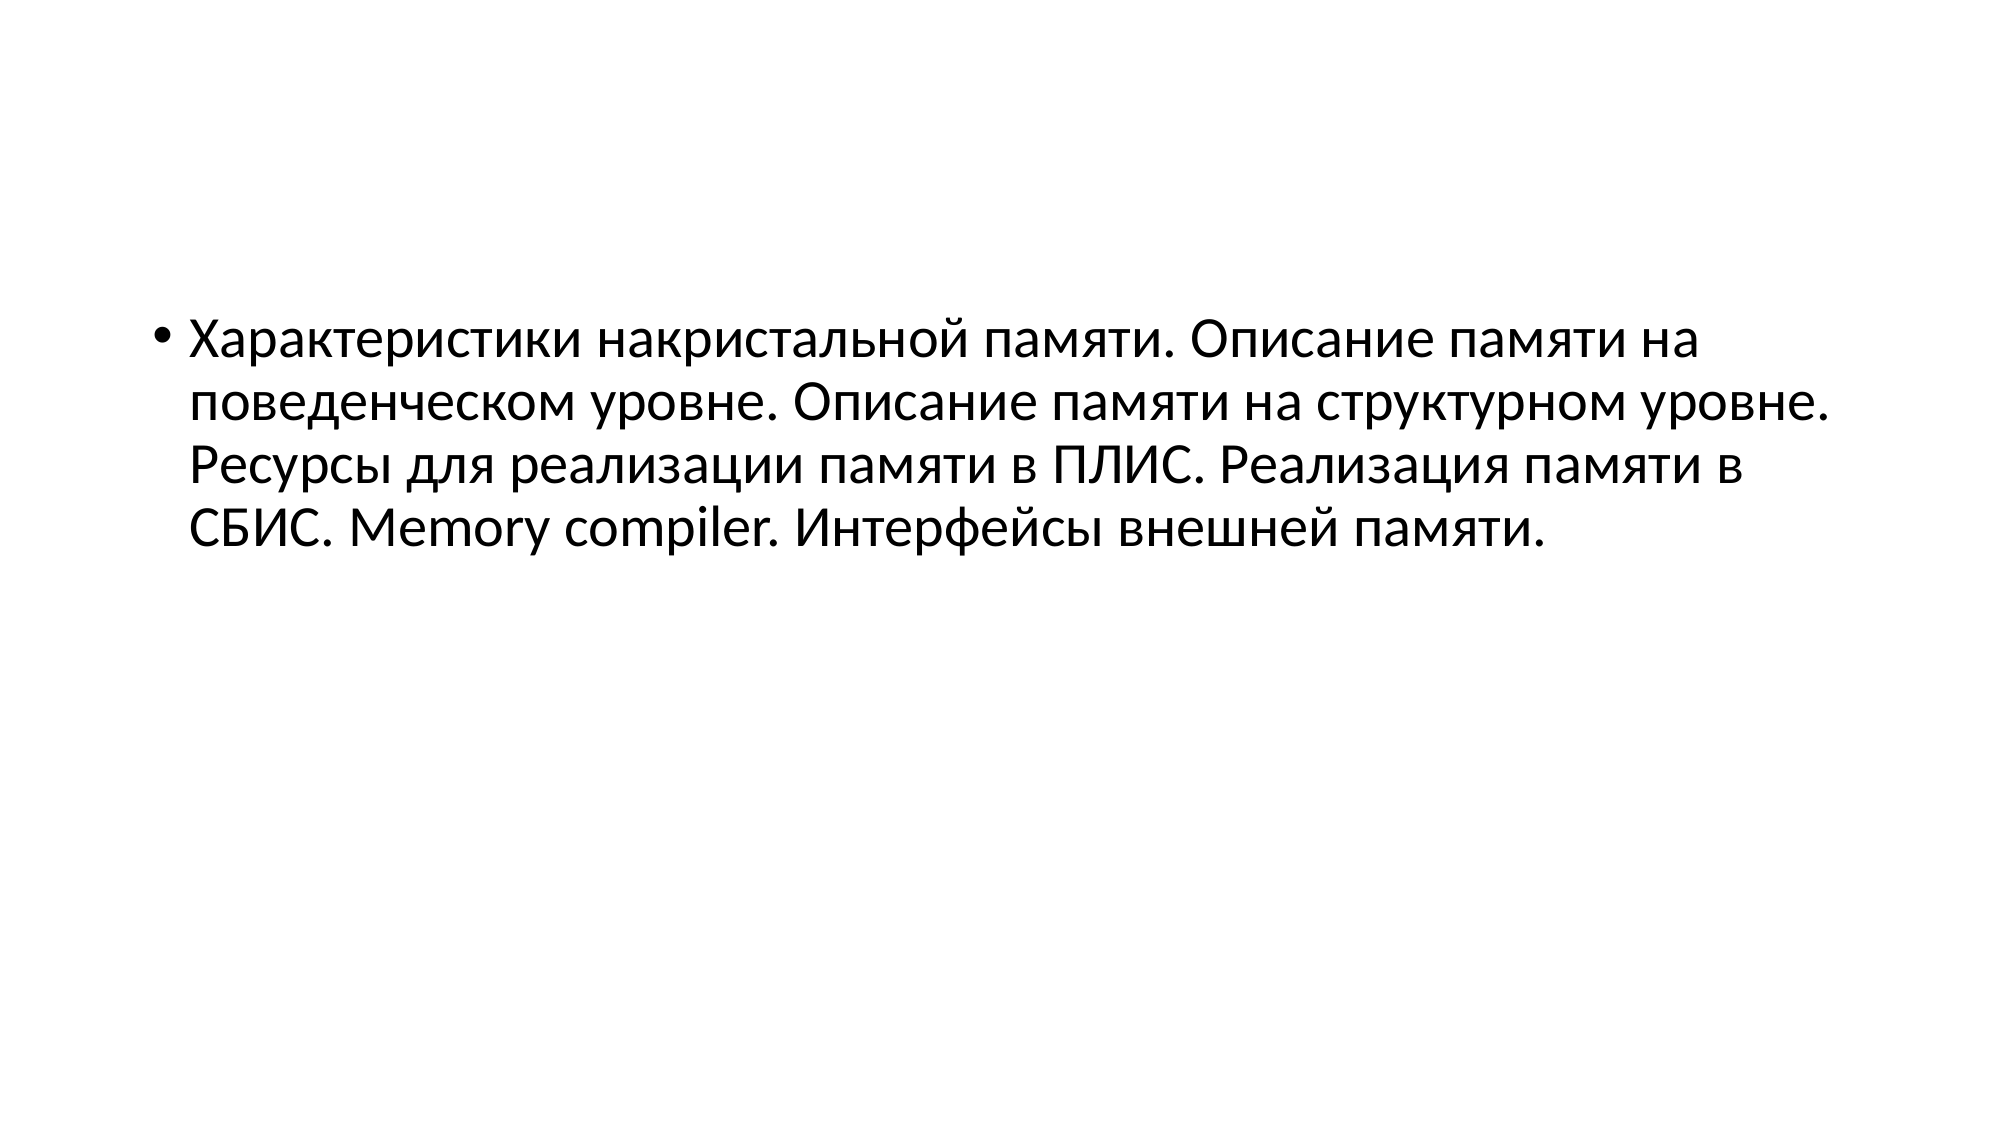

#
Характеристики накристальной памяти. Описание памяти на поведенческом уровне. Описание памяти на структурном уровне. Ресурсы для реализации памяти в ПЛИС. Реализация памяти в СБИС. Memory compiler. Интерфейсы внешней памяти.